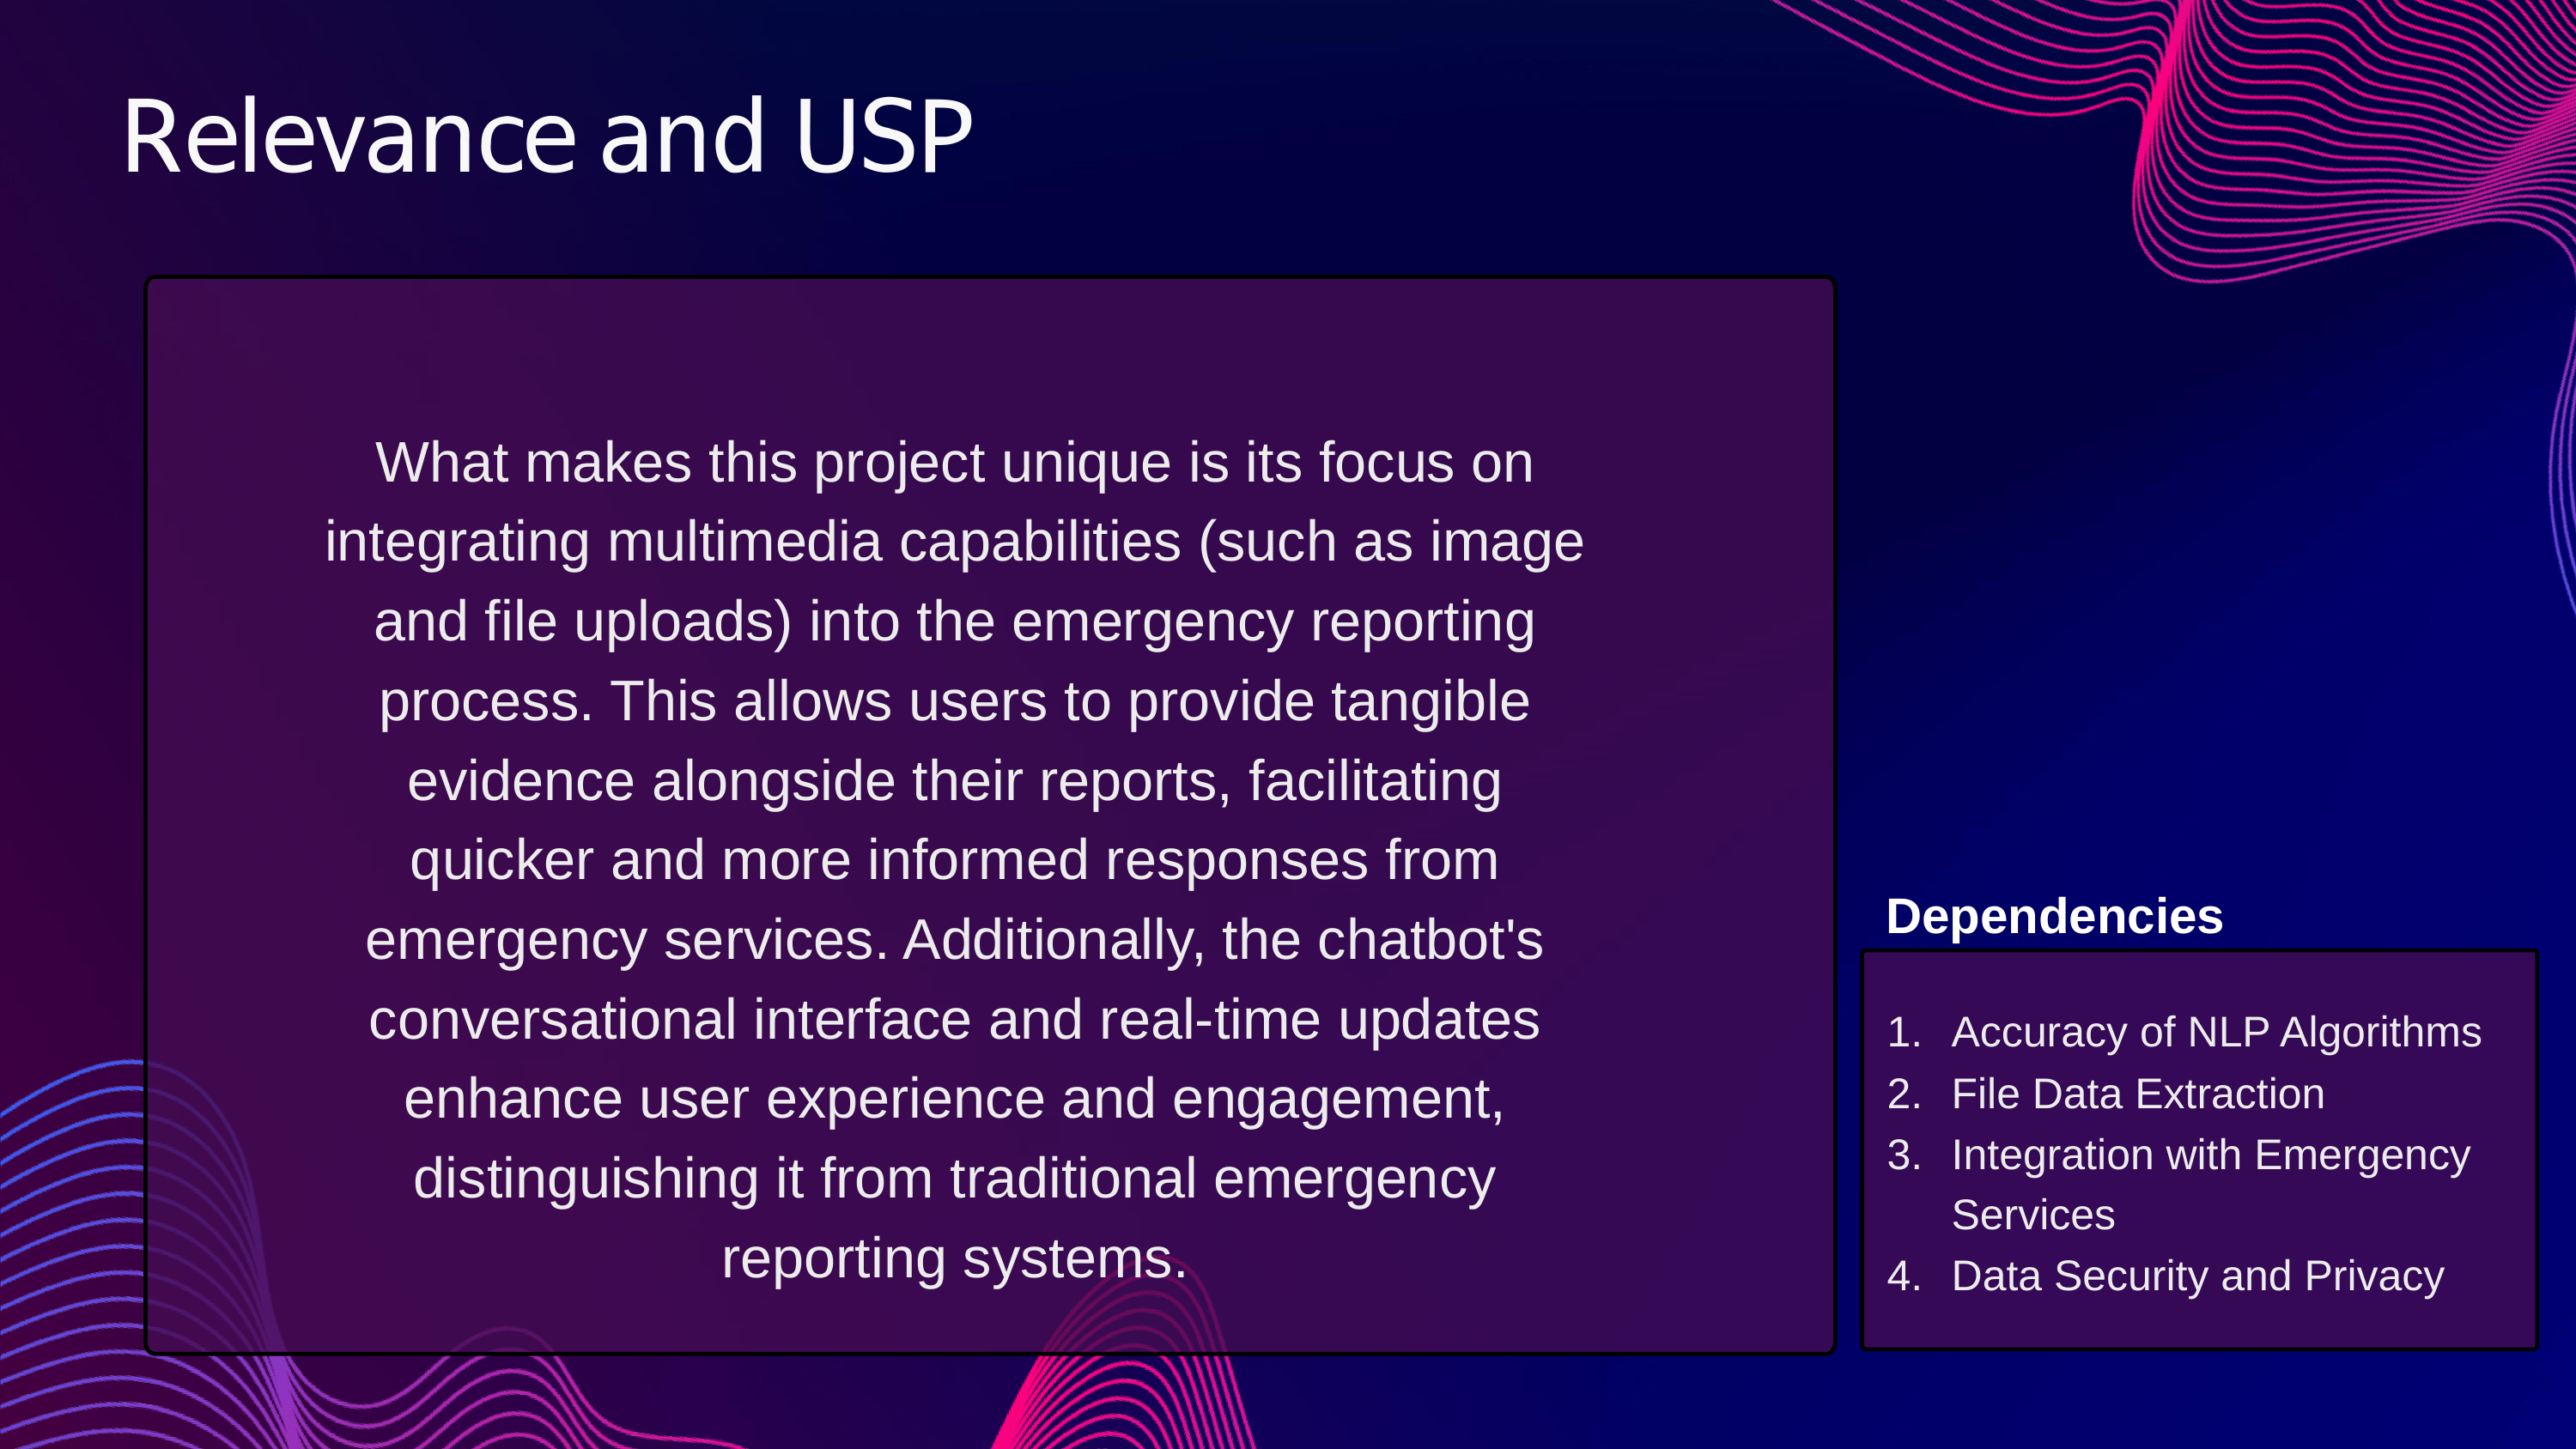

# Relevance and USP

What makes this project unique is its focus on integrating multimedia capabilities (such as image and file uploads) into the emergency reporting process. This allows users to provide tangible evidence alongside their reports, facilitating quicker and more informed responses from emergency services. Additionally, the chatbot's conversational interface and real-time updates enhance user experience and engagement, distinguishing it from traditional emergency reporting systems.
   Dependencies

Accuracy of NLP Algorithms
File Data Extraction
Integration with Emergency Services
Data Security and Privacy